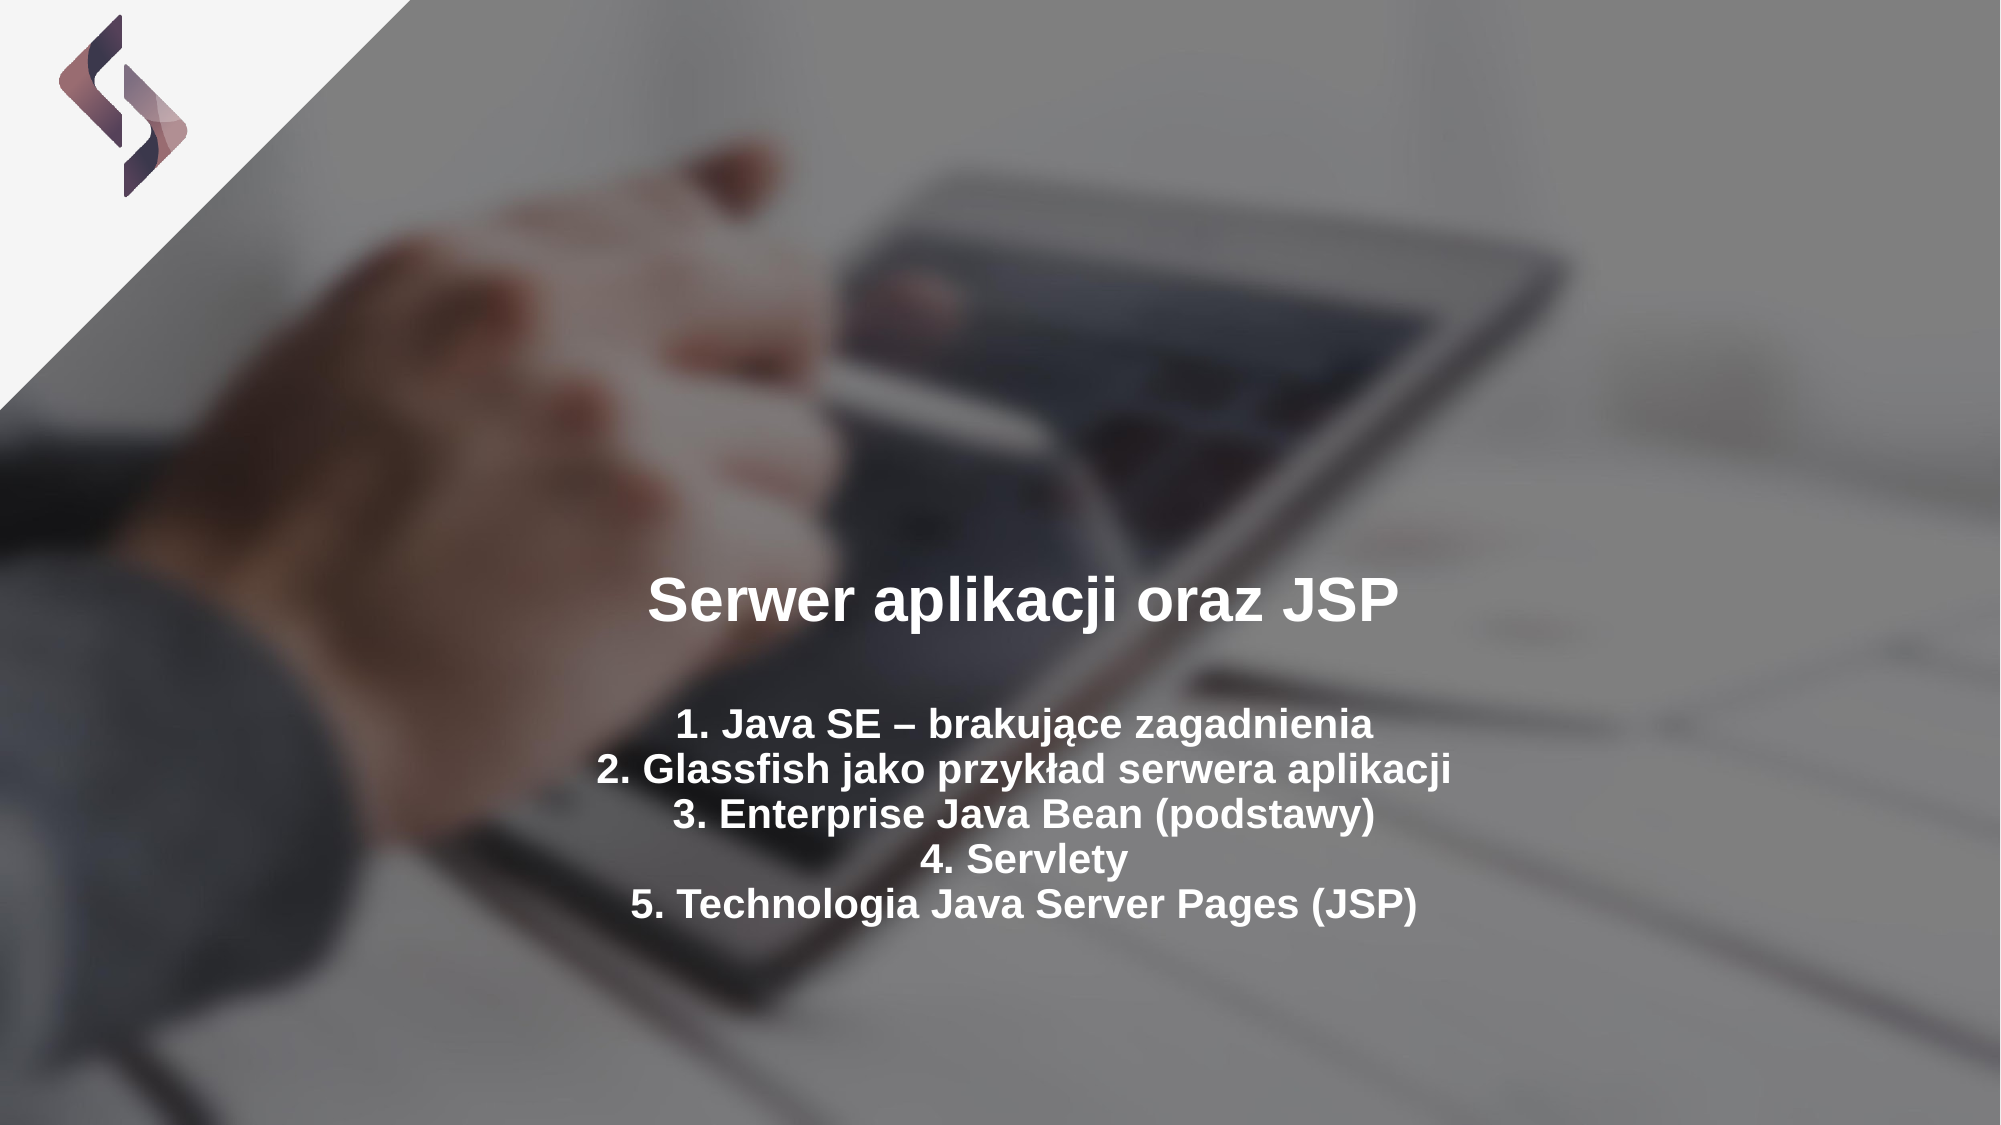

# Serwer aplikacji oraz JSP 1. Java SE – brakujące zagadnienia 2. Glassfish jako przykład serwera aplikacji 3. Enterprise Java Bean (podstawy) 4. Servlety 5. Technologia Java Server Pages (JSP)